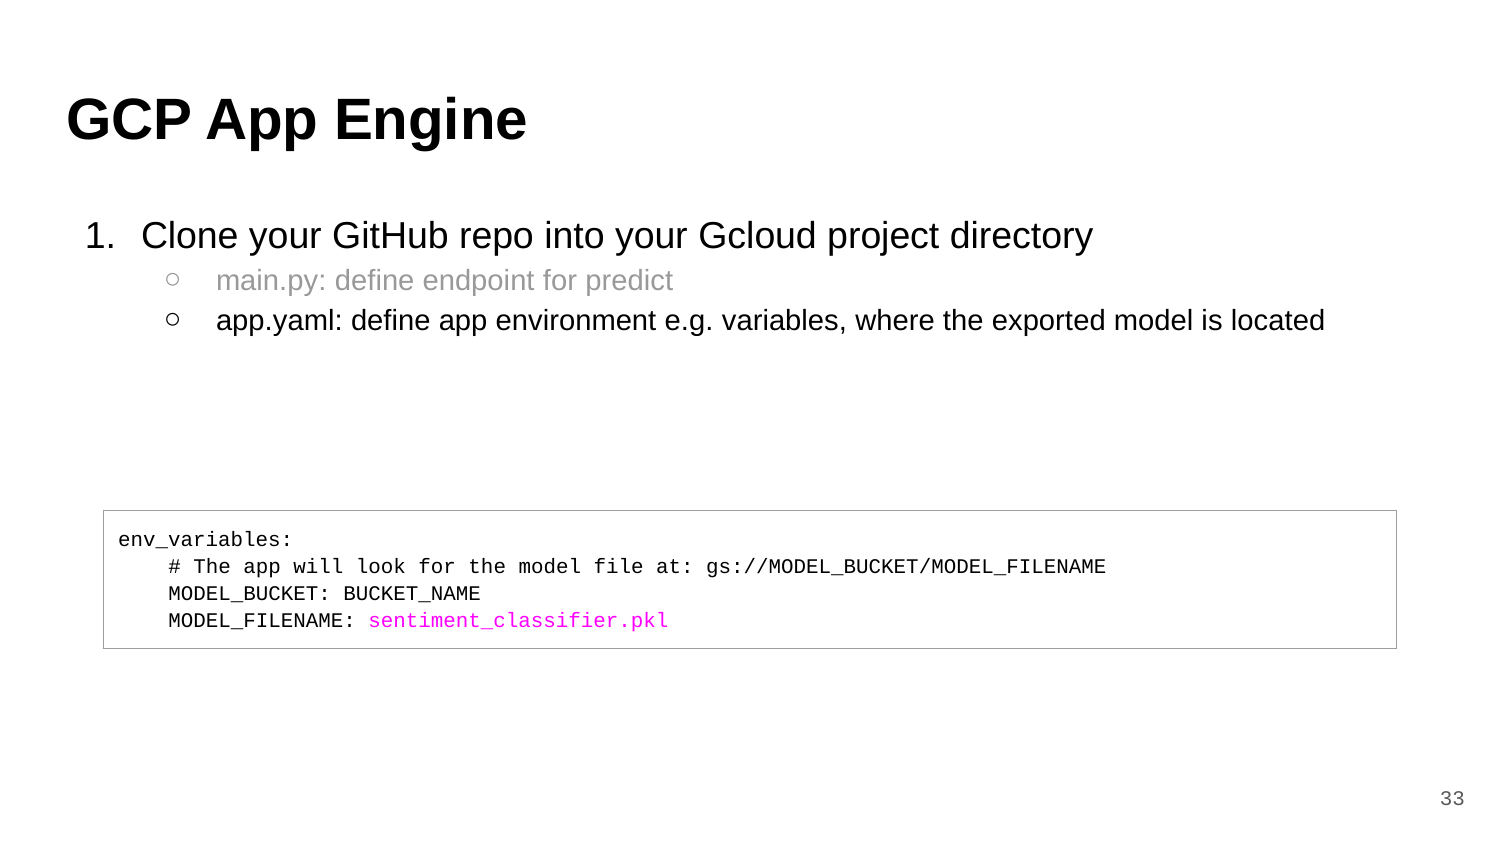

# GCP App Engine
Clone your GitHub repo into your Gcloud project directory
main.py: define endpoint for predict
app.yaml: define app environment e.g. variables, where the exported model is located

| env\_variables: # The app will look for the model file at: gs://MODEL\_BUCKET/MODEL\_FILENAME MODEL\_BUCKET: BUCKET\_NAME MODEL\_FILENAME: sentiment\_classifier.pkl |
| --- |
33